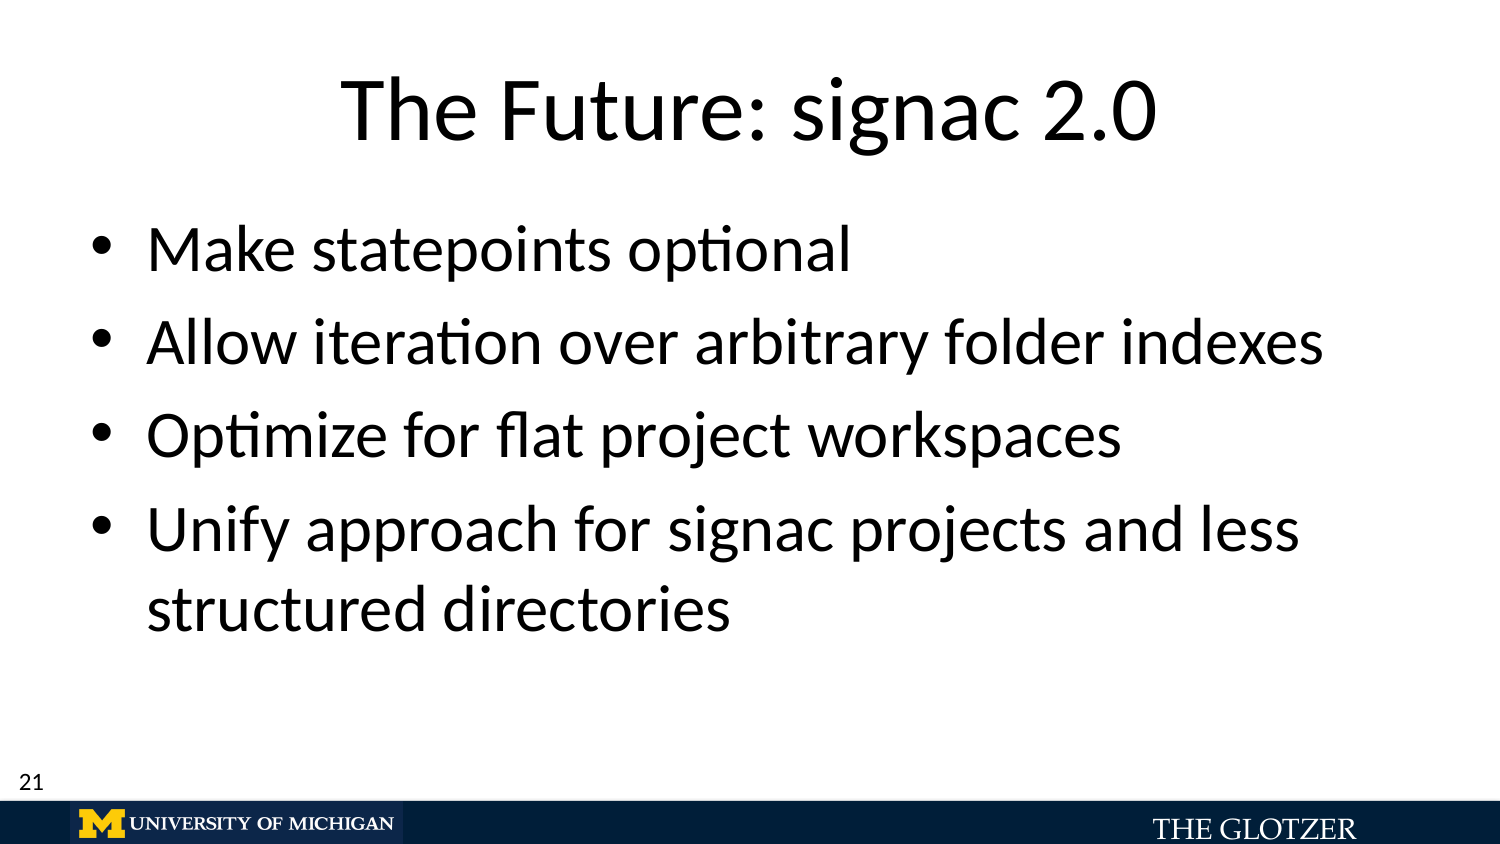

# The Future: signac 2.0
Make statepoints optional
Allow iteration over arbitrary folder indexes
Optimize for flat project workspaces
Unify approach for signac projects and less structured directories

21